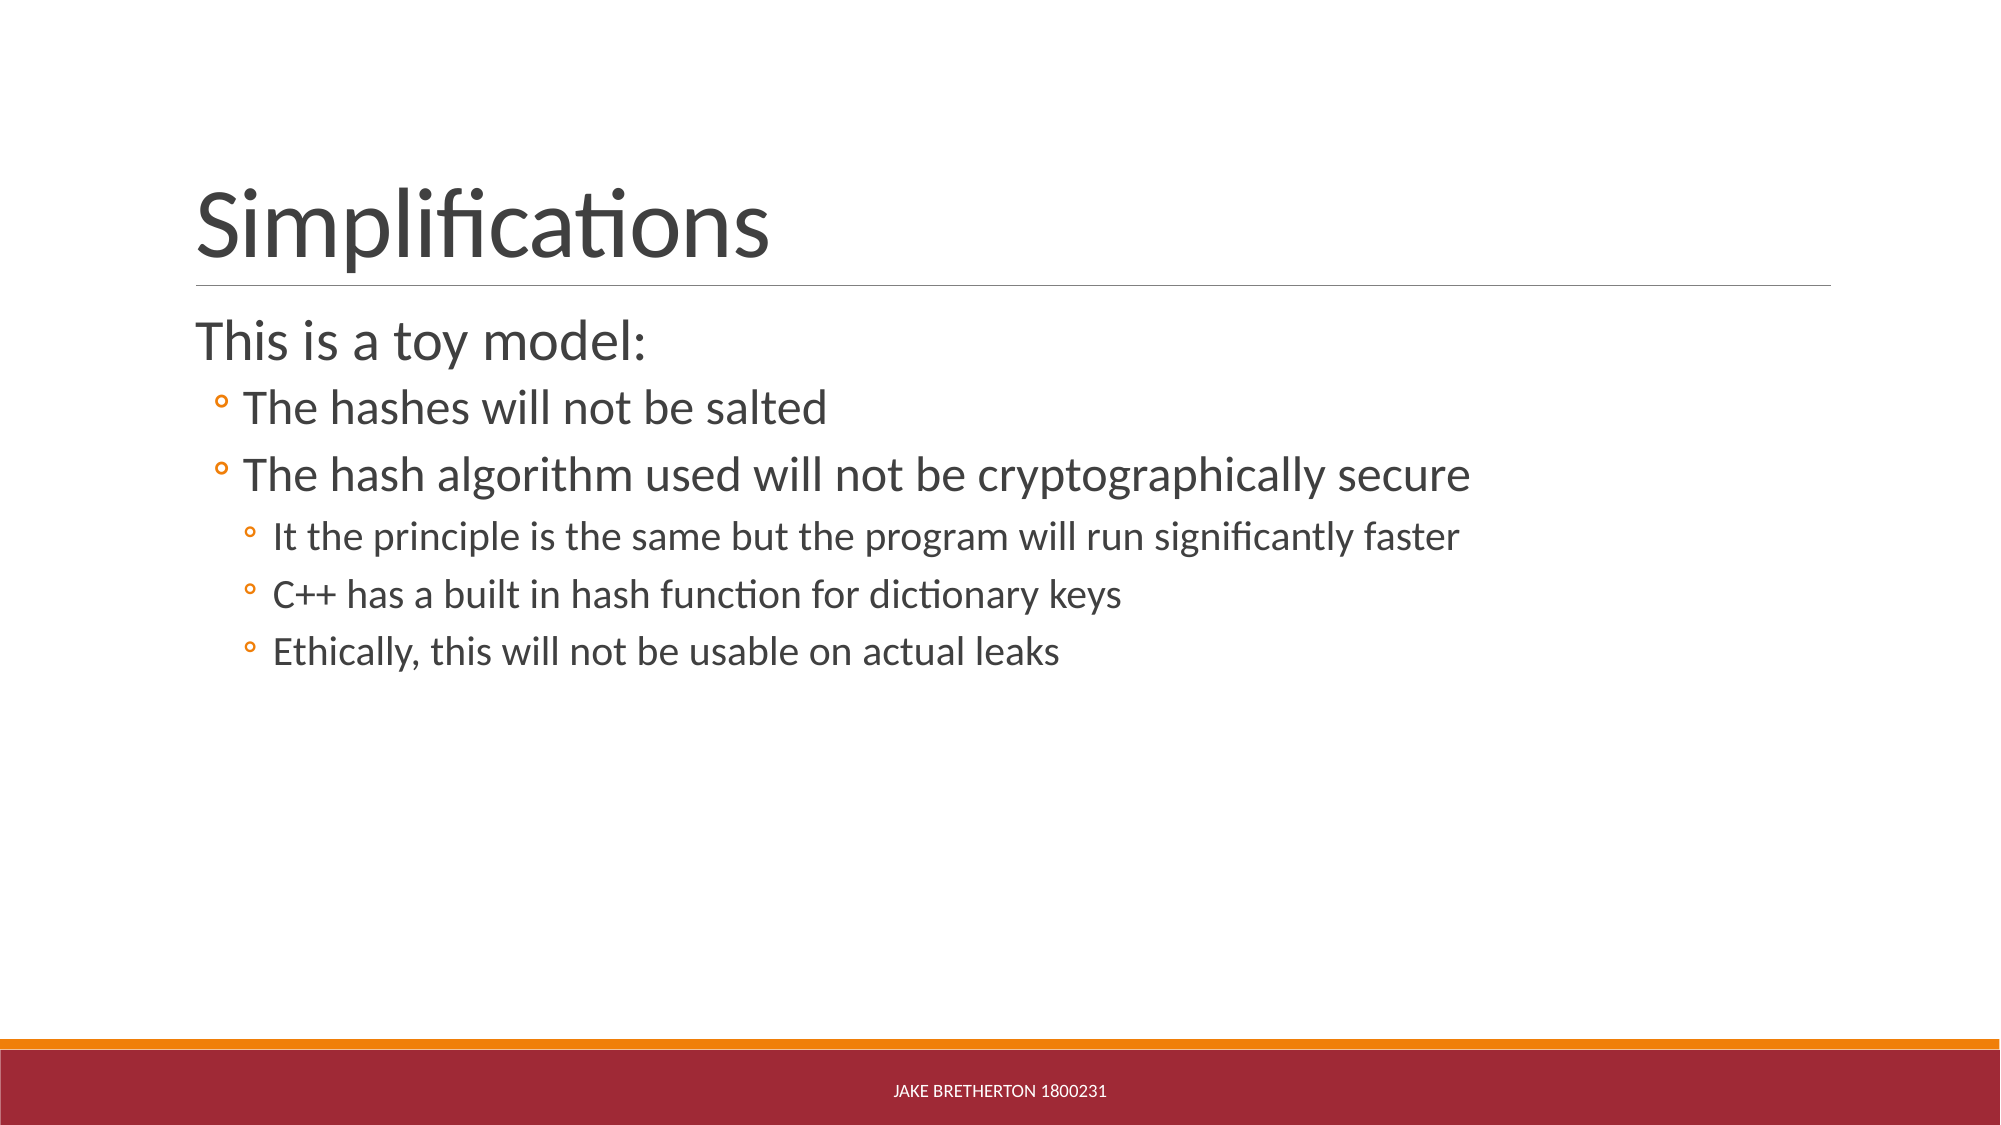

# Simplifications
This is a toy model:
The hashes will not be salted
The hash algorithm used will not be cryptographically secure
It the principle is the same but the program will run significantly faster
C++ has a built in hash function for dictionary keys
Ethically, this will not be usable on actual leaks
Jake Bretherton 1800231